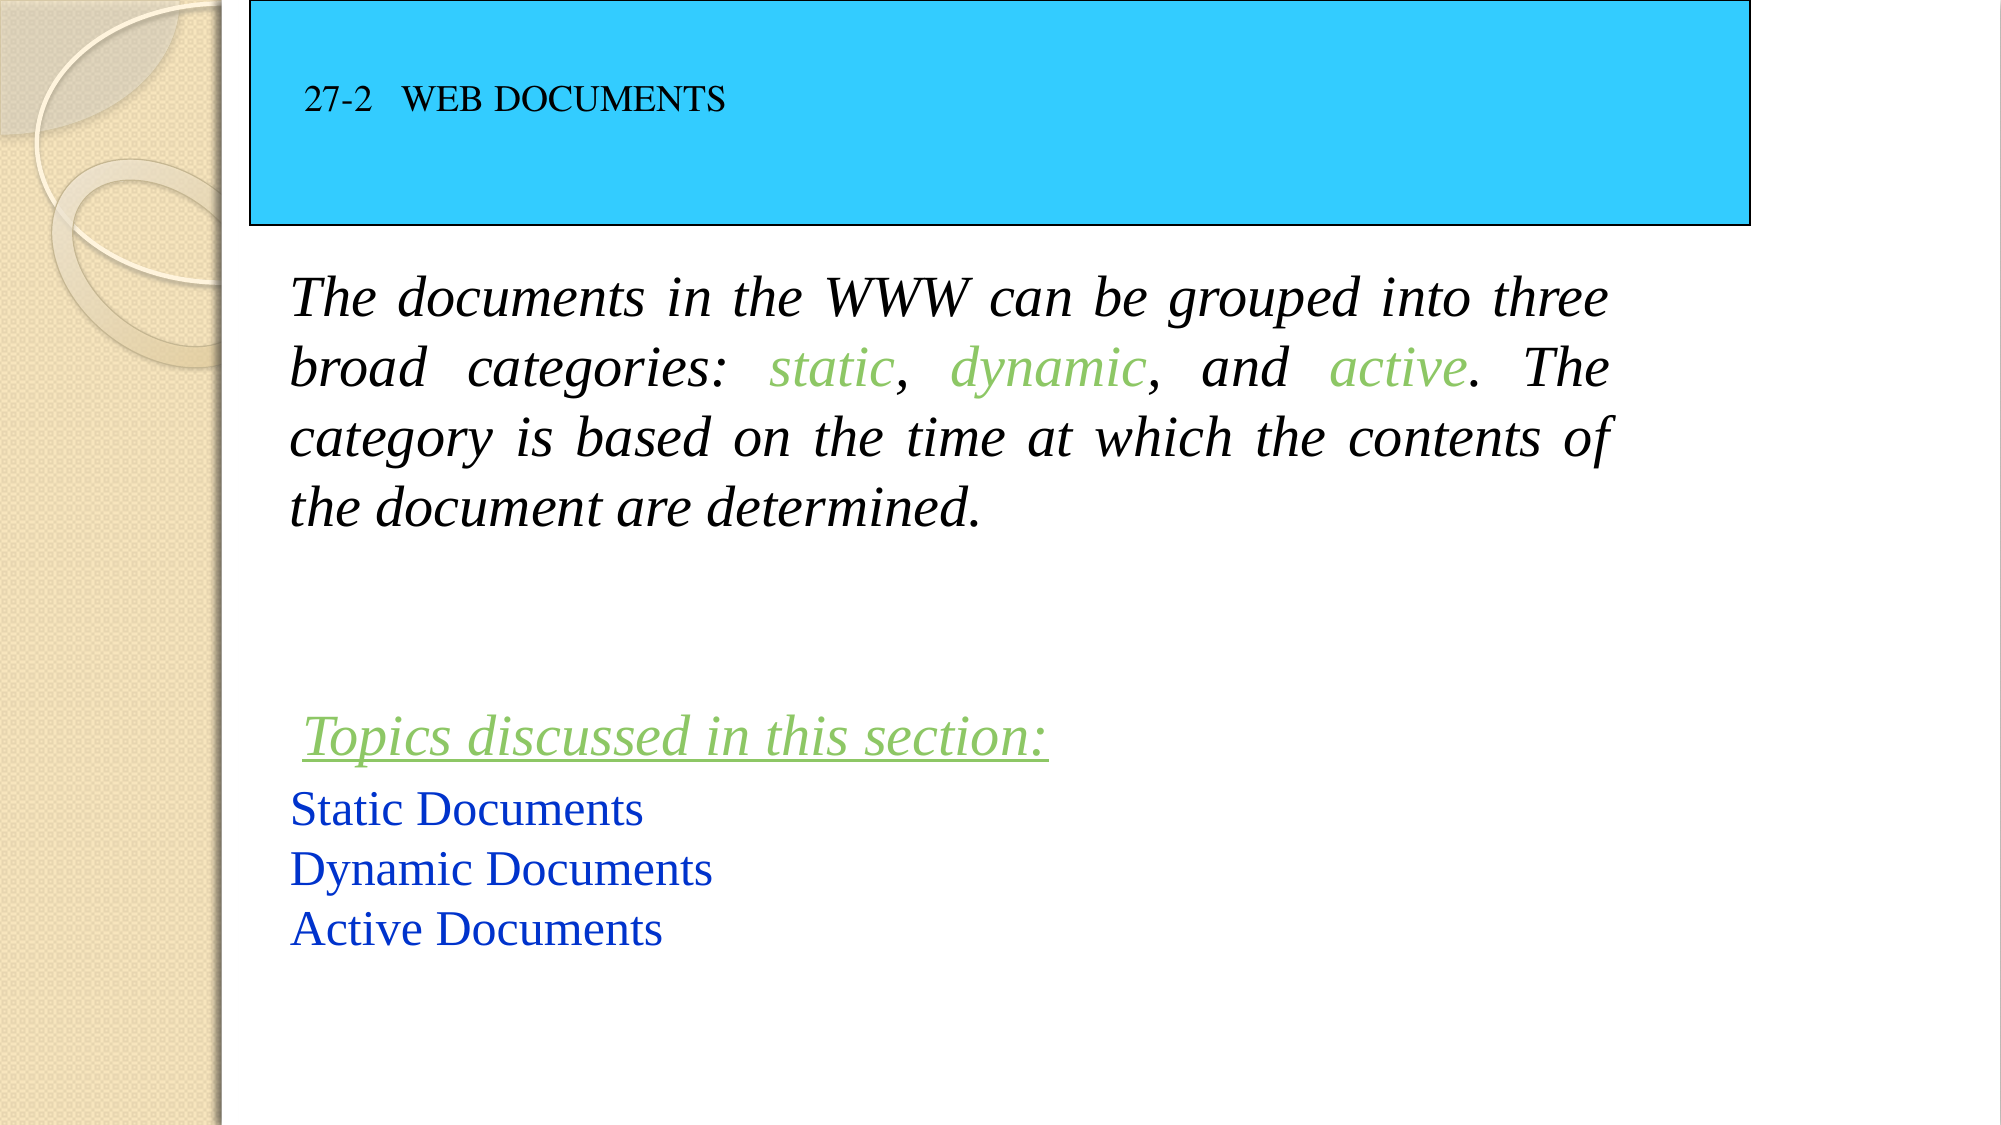

27-2   WEB DOCUMENTS
The documents in the WWW can be grouped into three broad categories: static, dynamic, and active. The category is based on the time at which the contents of the document are determined.
Topics discussed in this section:
Static Documents
Dynamic Documents
Active Documents